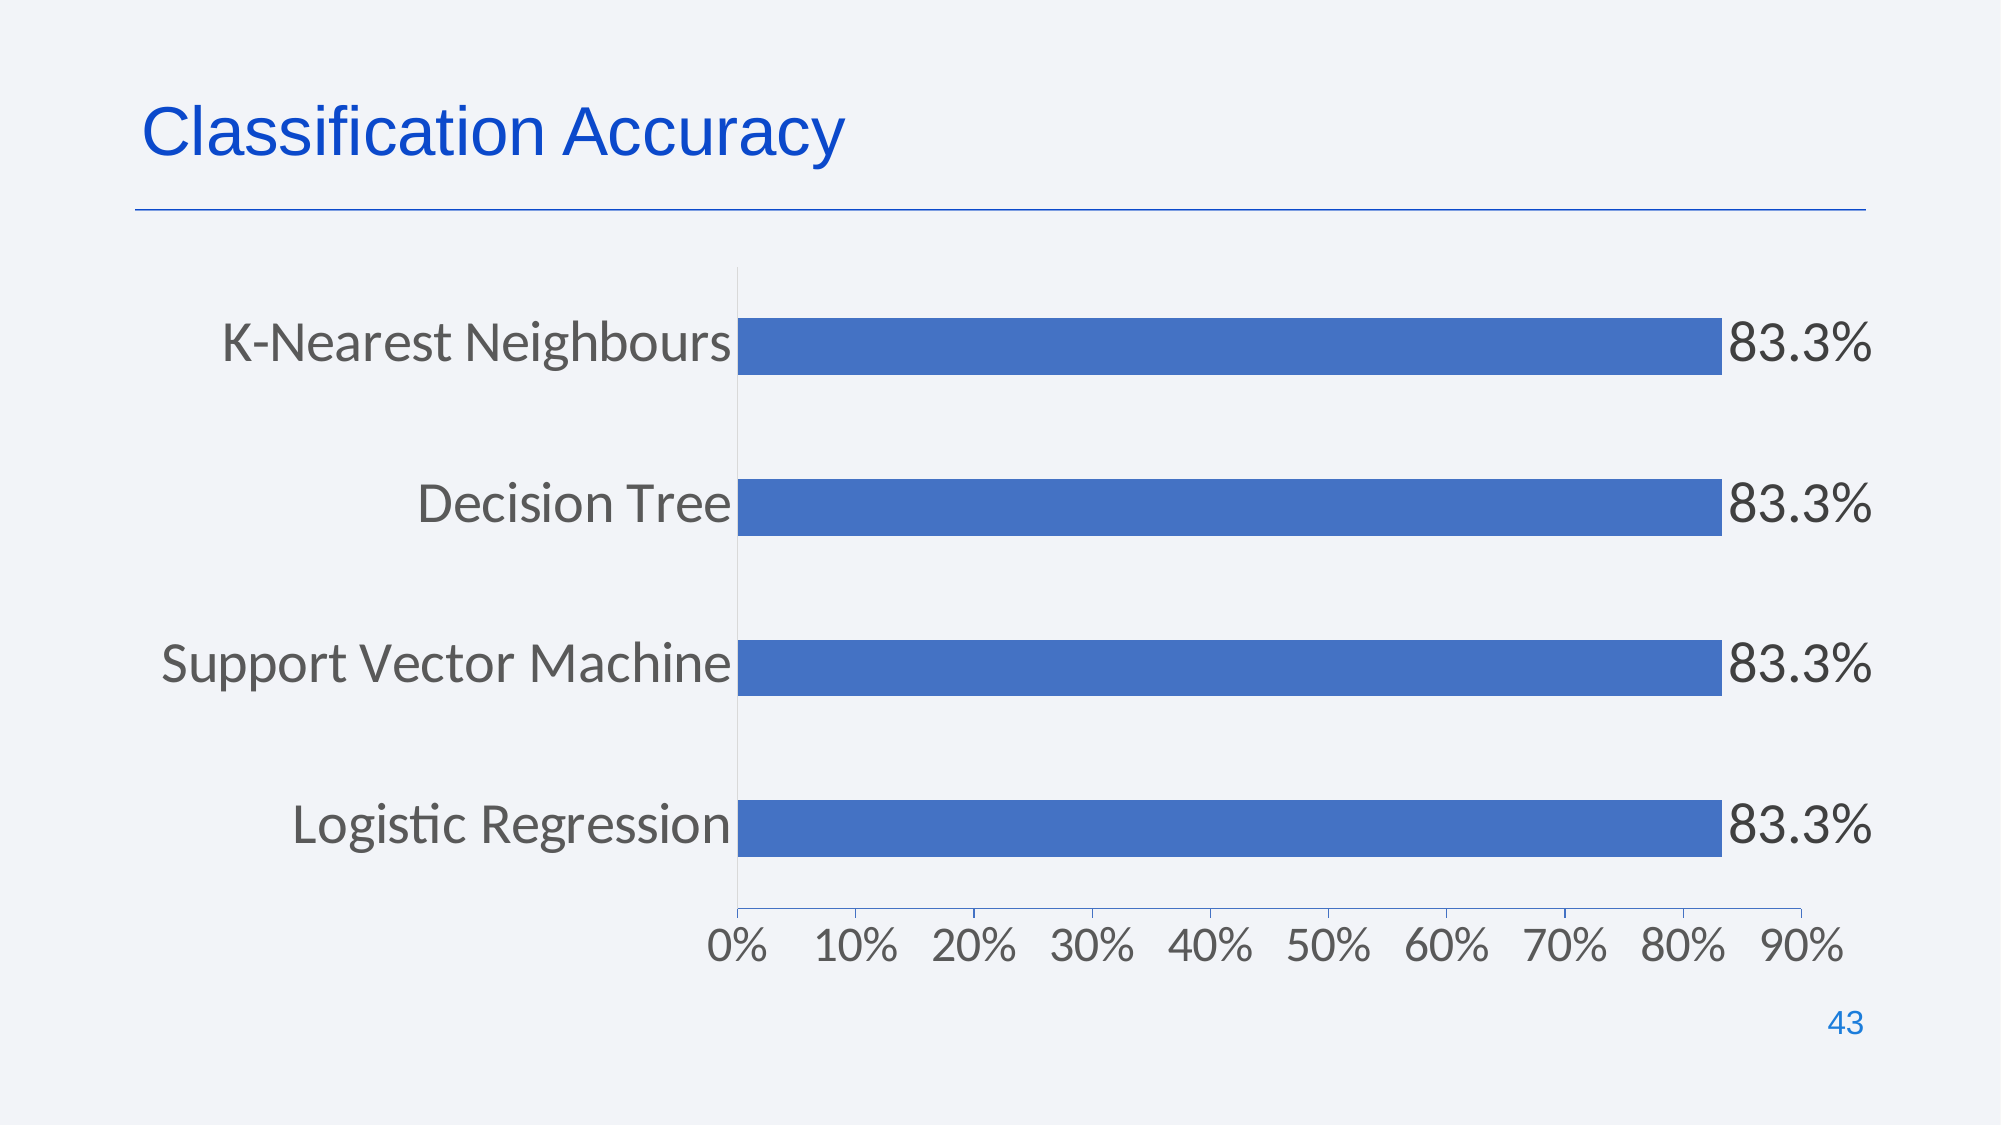

Classification Accuracy

### Chart

| Category | Accuracy |
|---|---|
| Logistic Regression | 0.833 |
| Support Vector Machine | 0.833 |
| Decision Tree | 0.833 |
| K-Nearest Neighbours | 0.833 |
43